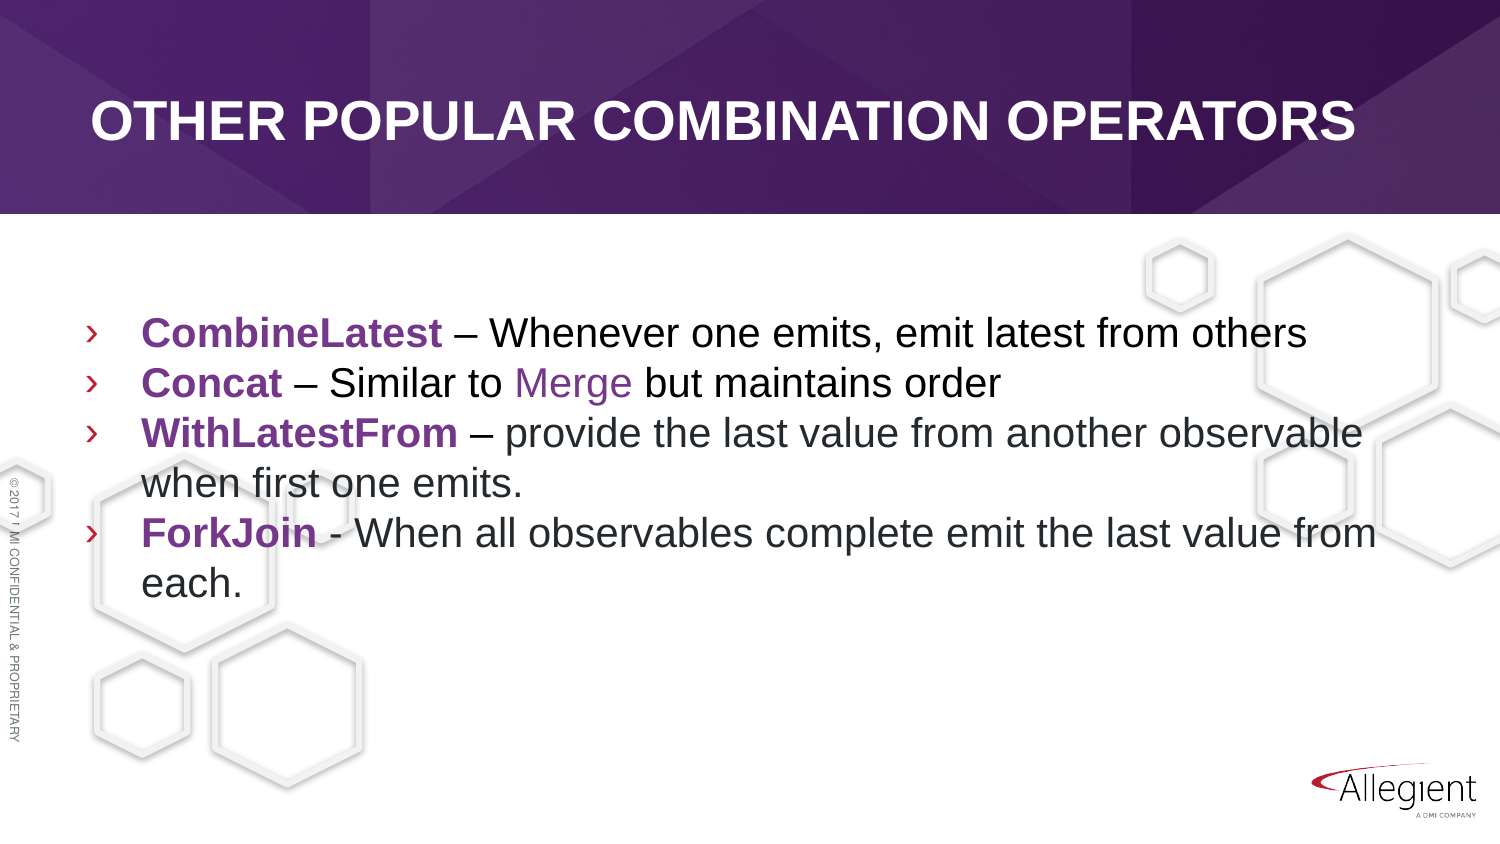

OTHER POPULAR COMBINATION OPERATORS

CombineLatest – Whenever one emits, emit latest from others
Concat – Similar to Merge but maintains order
WithLatestFrom – provide the last value from another observable when first one emits.
ForkJoin - When all observables complete emit the last value from each.